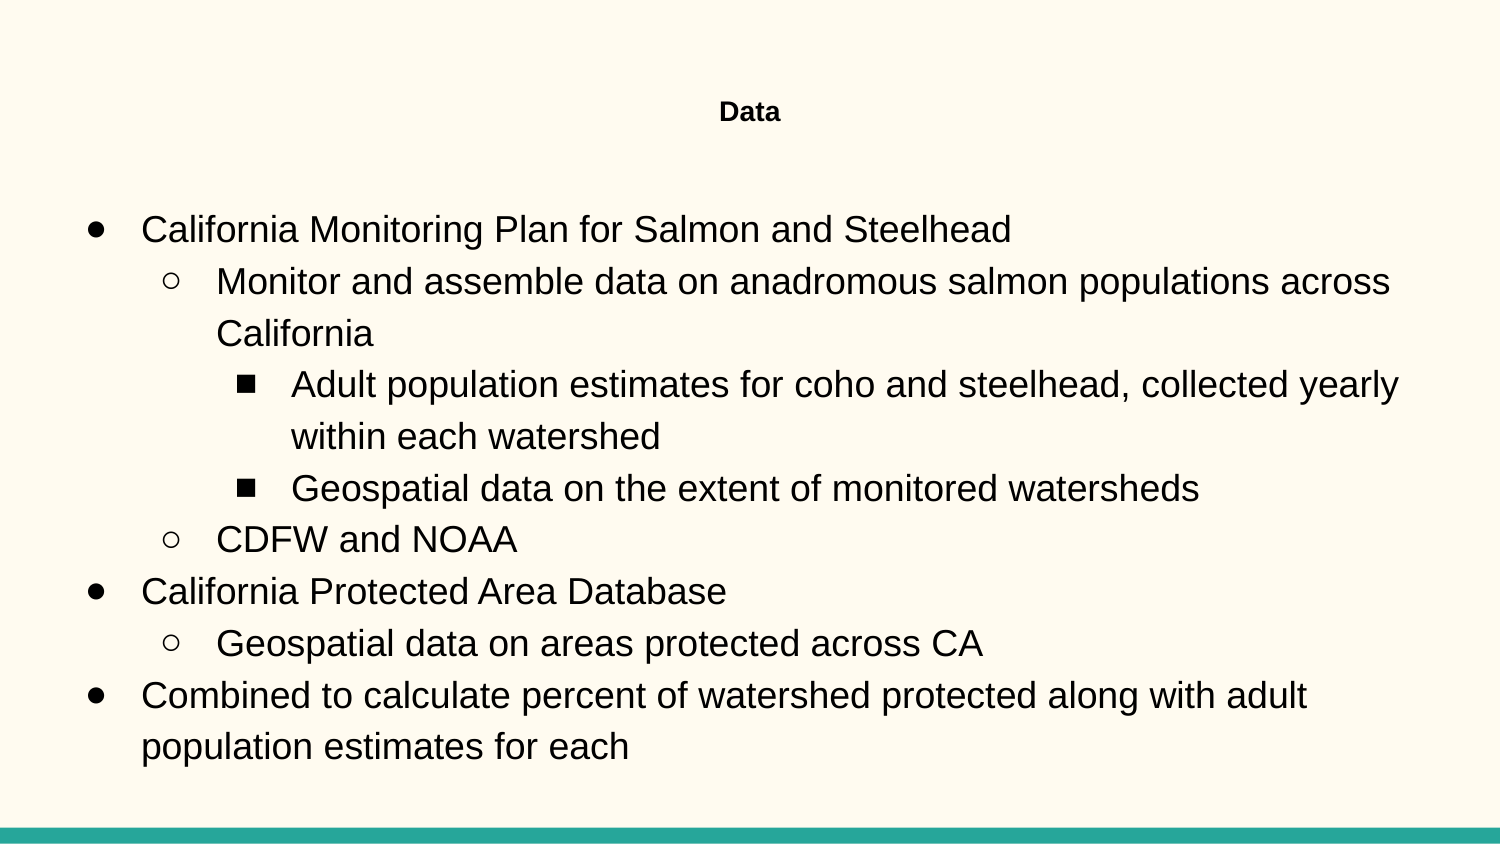

# Data

California Monitoring Plan for Salmon and Steelhead
Monitor and assemble data on anadromous salmon populations across California
Adult population estimates for coho and steelhead, collected yearly within each watershed
Geospatial data on the extent of monitored watersheds
CDFW and NOAA
California Protected Area Database
Geospatial data on areas protected across CA
Combined to calculate percent of watershed protected along with adult population estimates for each